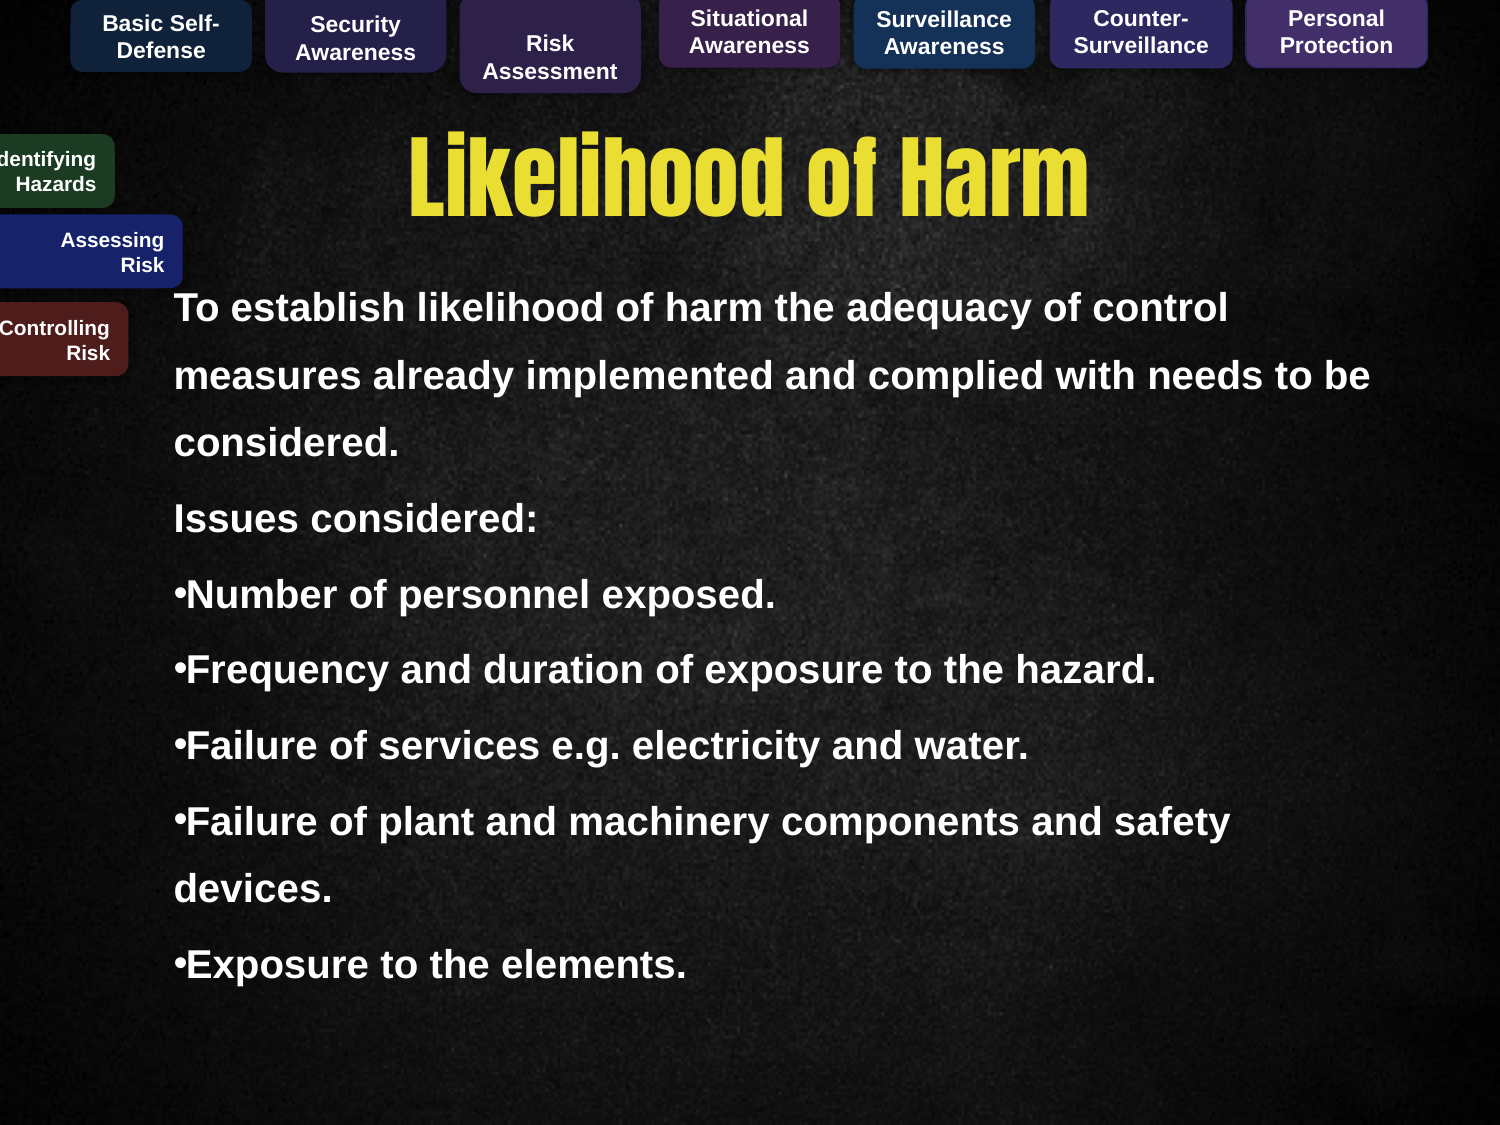

Basic Self-Defense

Security
Awareness

Risk
Assessment
Situational
Awareness
Counter-Surveillance
Personal
Protection
Surveillance
Awareness
Likelihood of Harm
Identifying Hazards
Assessing
Risk
To establish likelihood of harm the adequacy of control measures already implemented and complied with needs to be considered.
Issues considered:
Number of personnel exposed.
Frequency and duration of exposure to the hazard.
Failure of services e.g. electricity and water.
Failure of plant and machinery components and safety devices.
Exposure to the elements.
Controlling
Risk